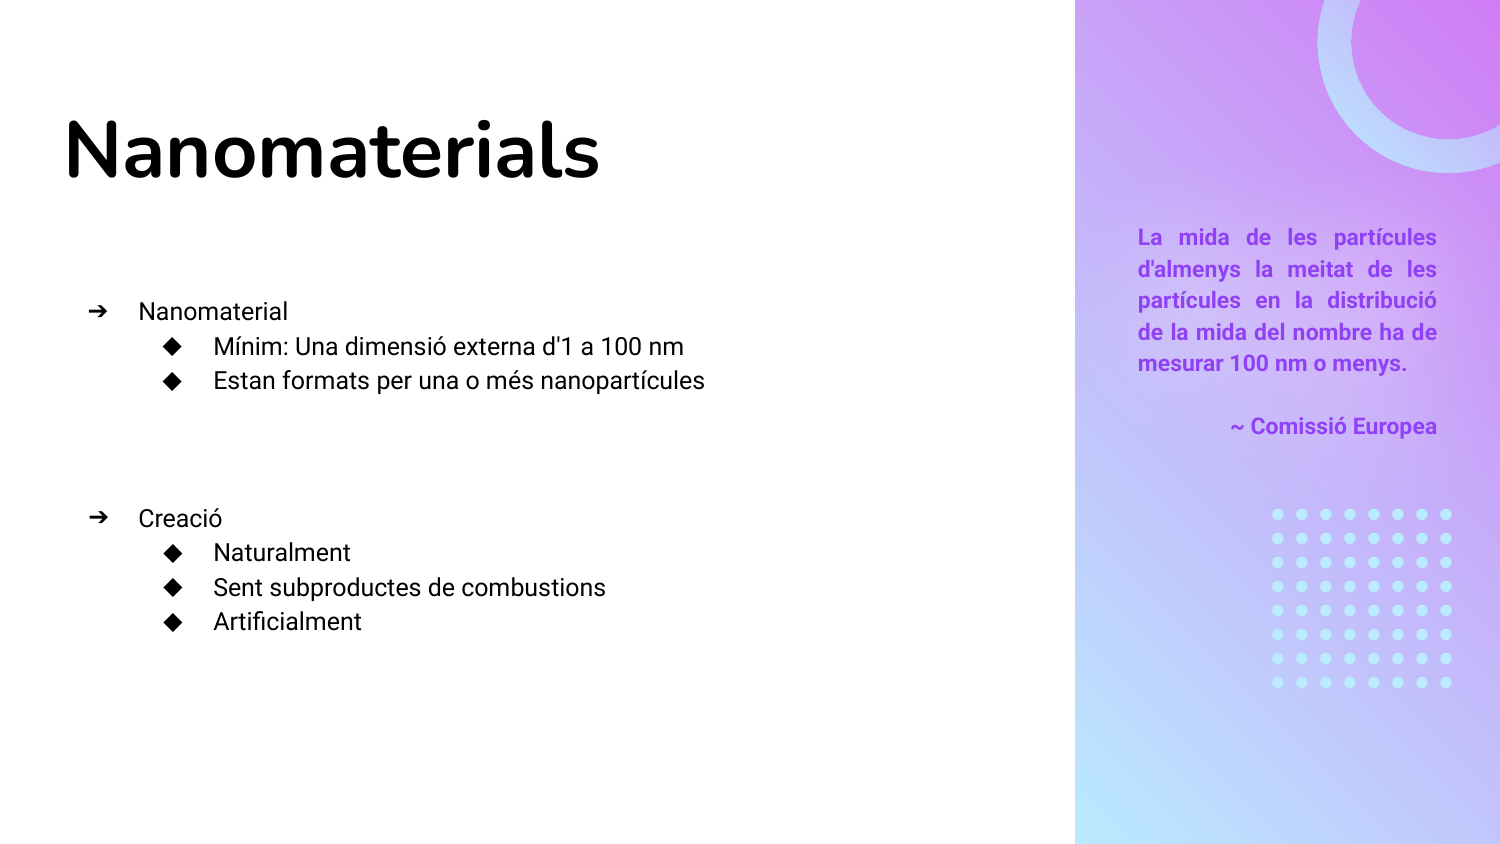

# Nanomaterials
La mida de les partícules d'almenys la meitat de les partícules en la distribució de la mida del nombre ha de mesurar 100 nm o menys.

~ Comissió Europea
Nanomaterial
Mínim: Una dimensió externa d'1 a 100 nm
Estan formats per una o més nanopartícules

Creació
Naturalment
Sent subproductes de combustions
Artificialment